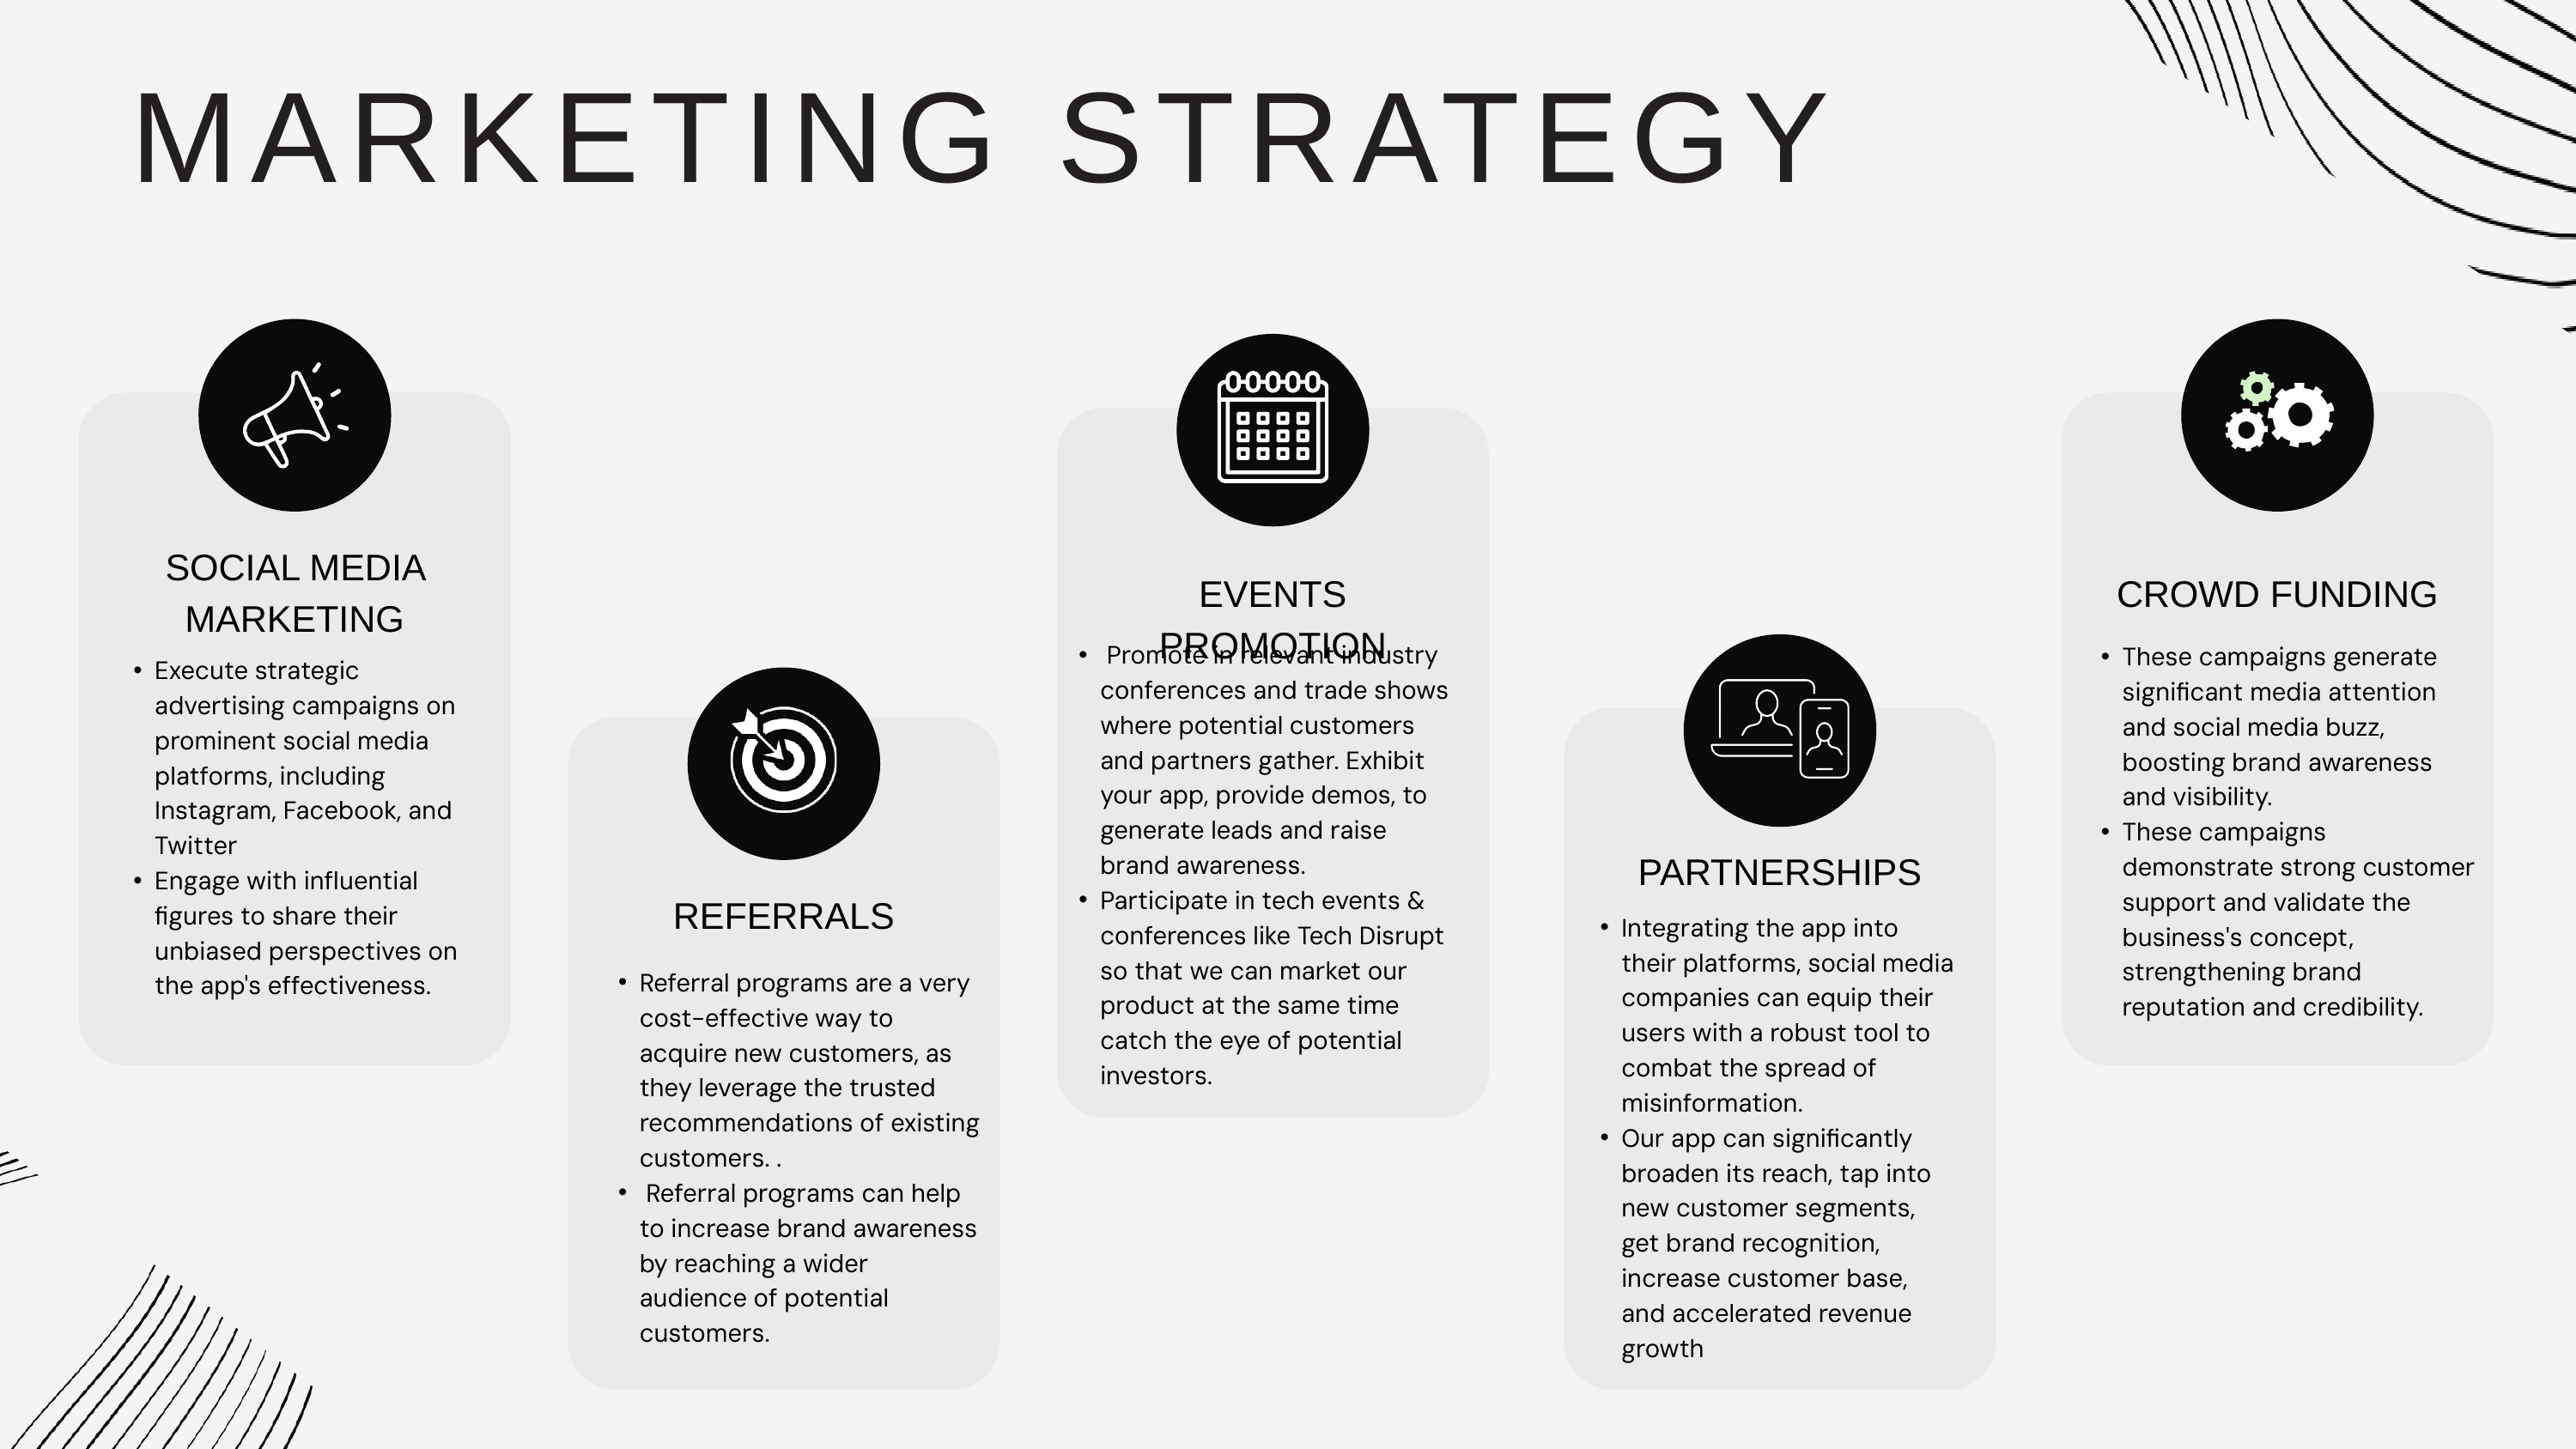

MARKETING STRATEGY

SOCIAL MEDIA MARKETING
EVENTS PROMOTION
CROWD FUNDING
 Promote in relevant industry conferences and trade shows where potential customers and partners gather. Exhibit your app, provide demos, to generate leads and raise brand awareness.
Participate in tech events & conferences like Tech Disrupt  so that we can market our product at the same time catch the eye of potential investors.

These campaigns generate significant media attention and social media buzz, boosting brand awareness and visibility.
These campaigns demonstrate strong customer support and validate the business's concept, strengthening brand reputation and credibility.
Execute strategic advertising campaigns on prominent social media platforms, including Instagram, Facebook, and Twitter
Engage with influential figures to share their unbiased perspectives on the app's effectiveness.

PARTNERSHIPS
REFERRALS
Integrating the app into their platforms, social media companies can equip their users with a robust tool to combat the spread of misinformation.
Our app can significantly broaden its reach, tap into new customer segments, get brand recognition, increase customer base, and accelerated revenue growth

Referral programs are a very cost-effective way to acquire new customers, as they leverage the trusted recommendations of existing customers. .
 Referral programs can help to increase brand awareness by reaching a wider audience of potential customers.